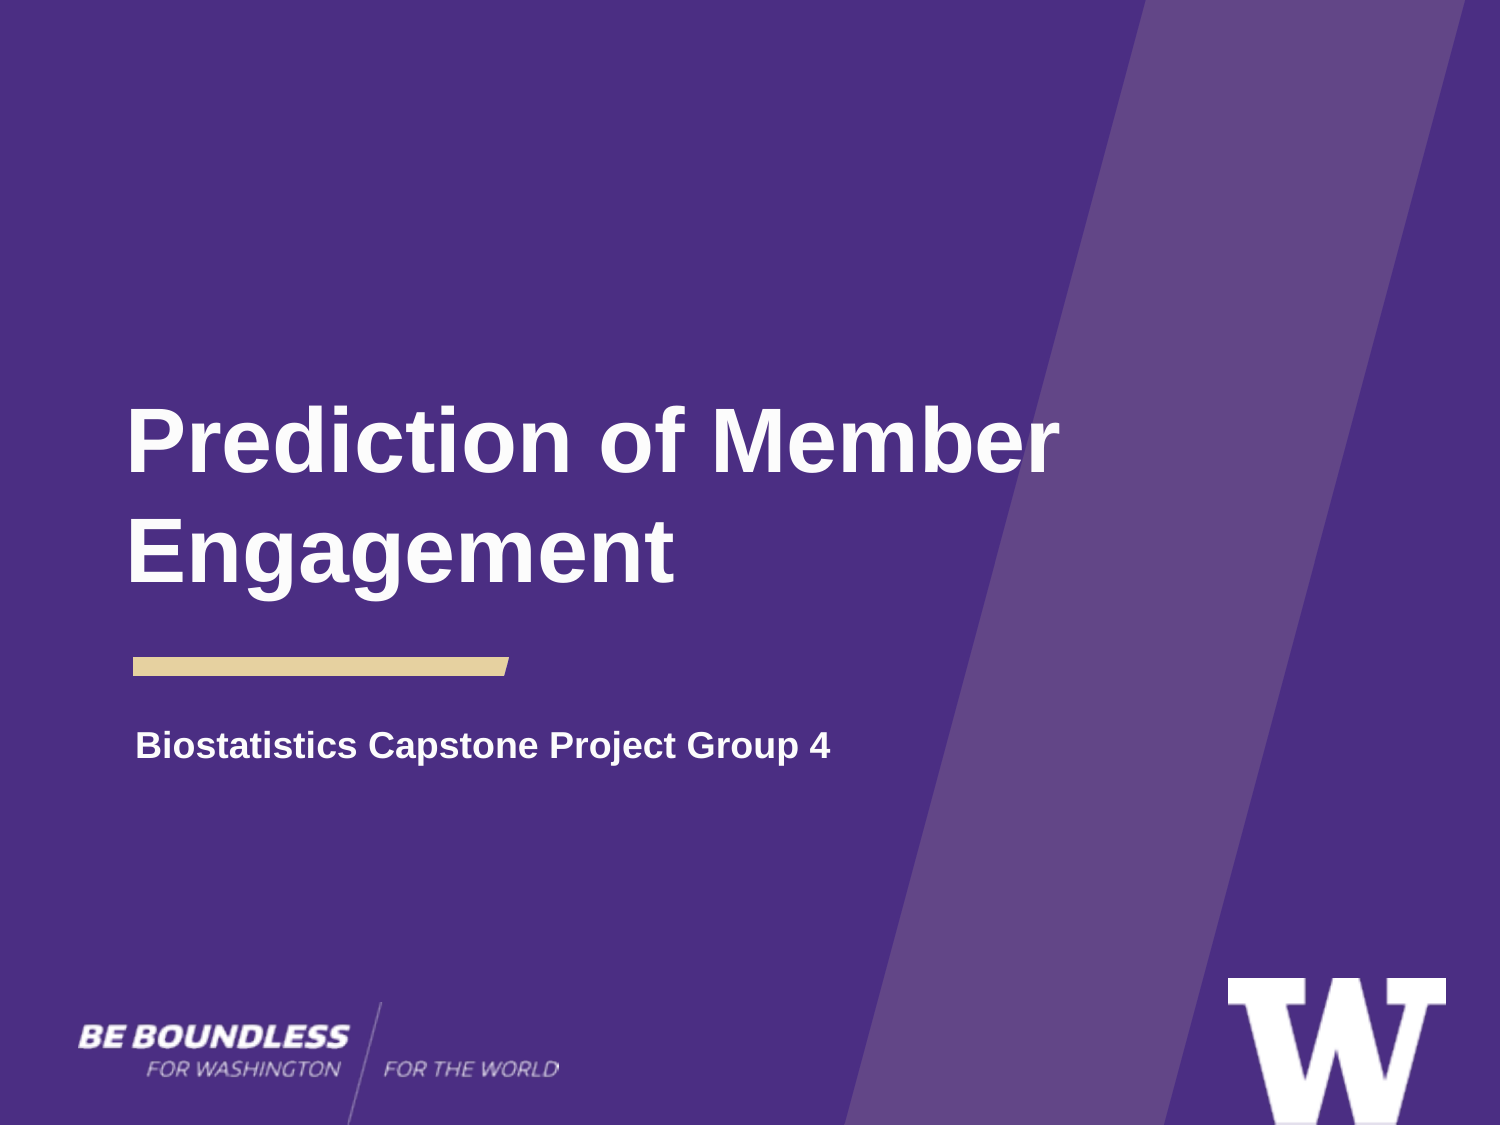

Prediction of Member Engagement
Biostatistics Capstone Project Group 4